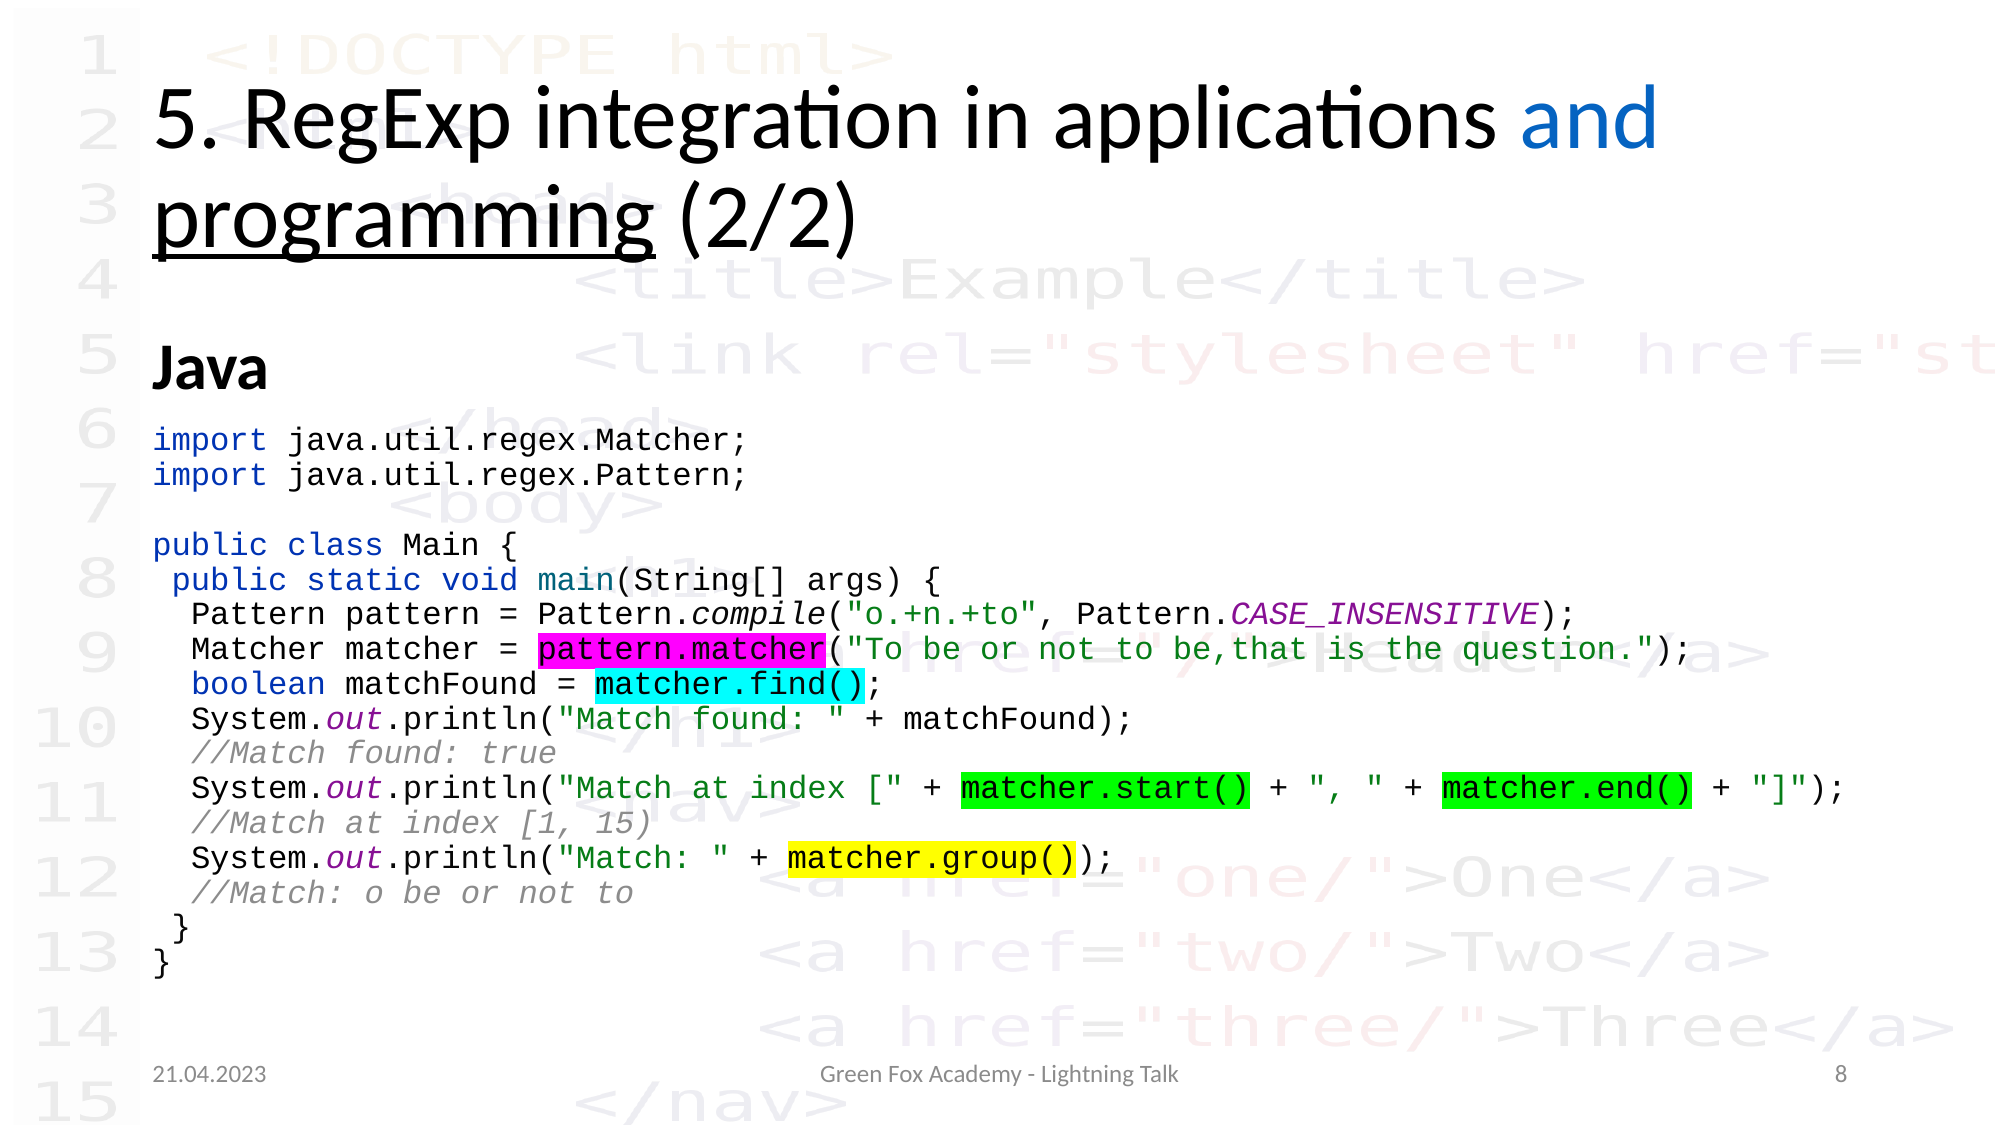

# 5. RegExp integration in applications and programming (2/2)
Java
import java.util.regex.Matcher;
import java.util.regex.Pattern;
public class Main {
 public static void main(String[] args) {
  Pattern pattern = Pattern.compile("o.+n.+to", Pattern.CASE_INSENSITIVE);
  Matcher matcher = pattern.matcher("To be or not to be,that is the question.");
  boolean matchFound = matcher.find();
  System.out.println("Match found: " + matchFound);
  //Match found: true
  System.out.println("Match at index [" + matcher.start() + ", " + matcher.end() + "]");
  //Match at index [1, 15)
  System.out.println("Match: " + matcher.group());
  //Match: o be or not to
 }
}
21.04.2023
Green Fox Academy - Lightning Talk
8